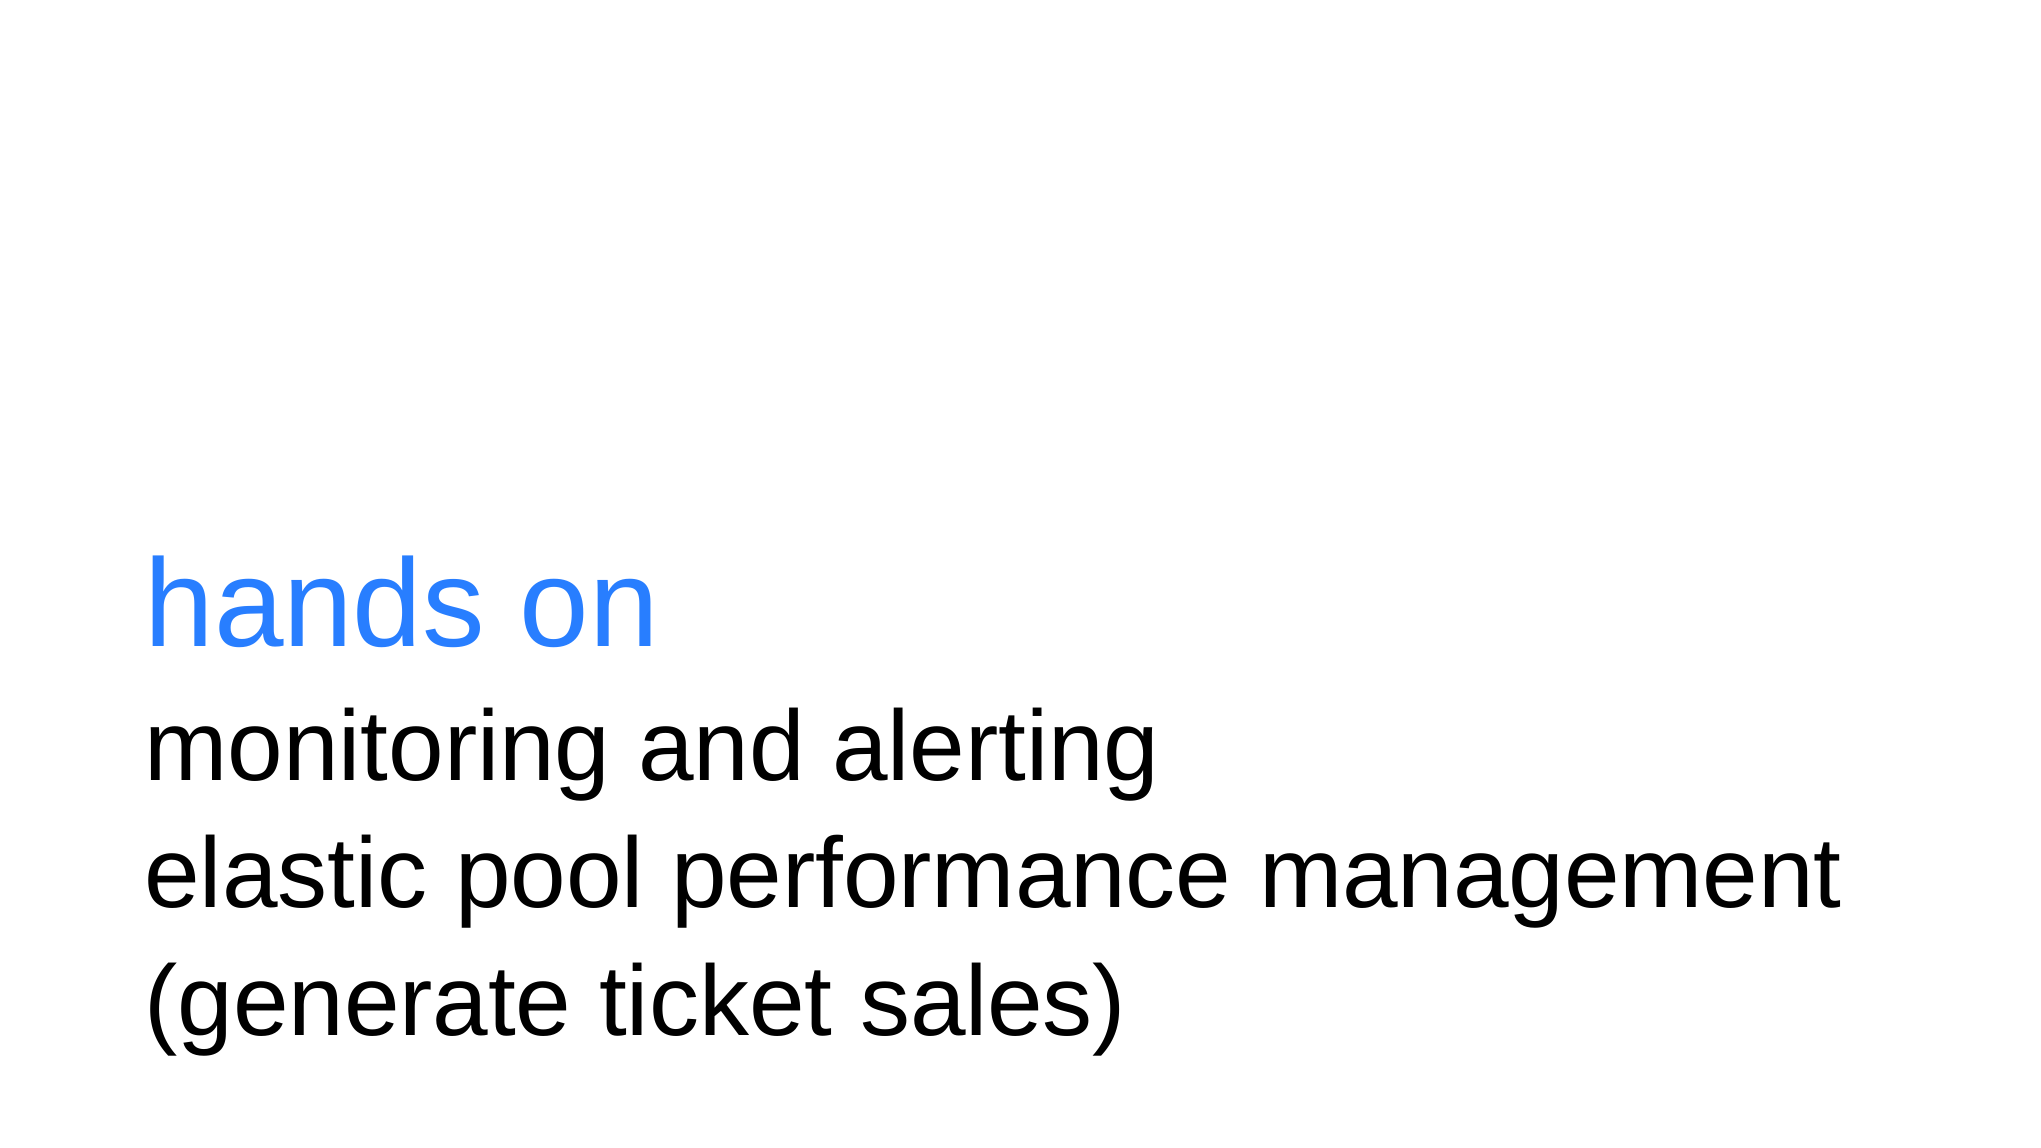

hands on
monitoring and alerting
elastic pool performance management
(generate ticket sales)